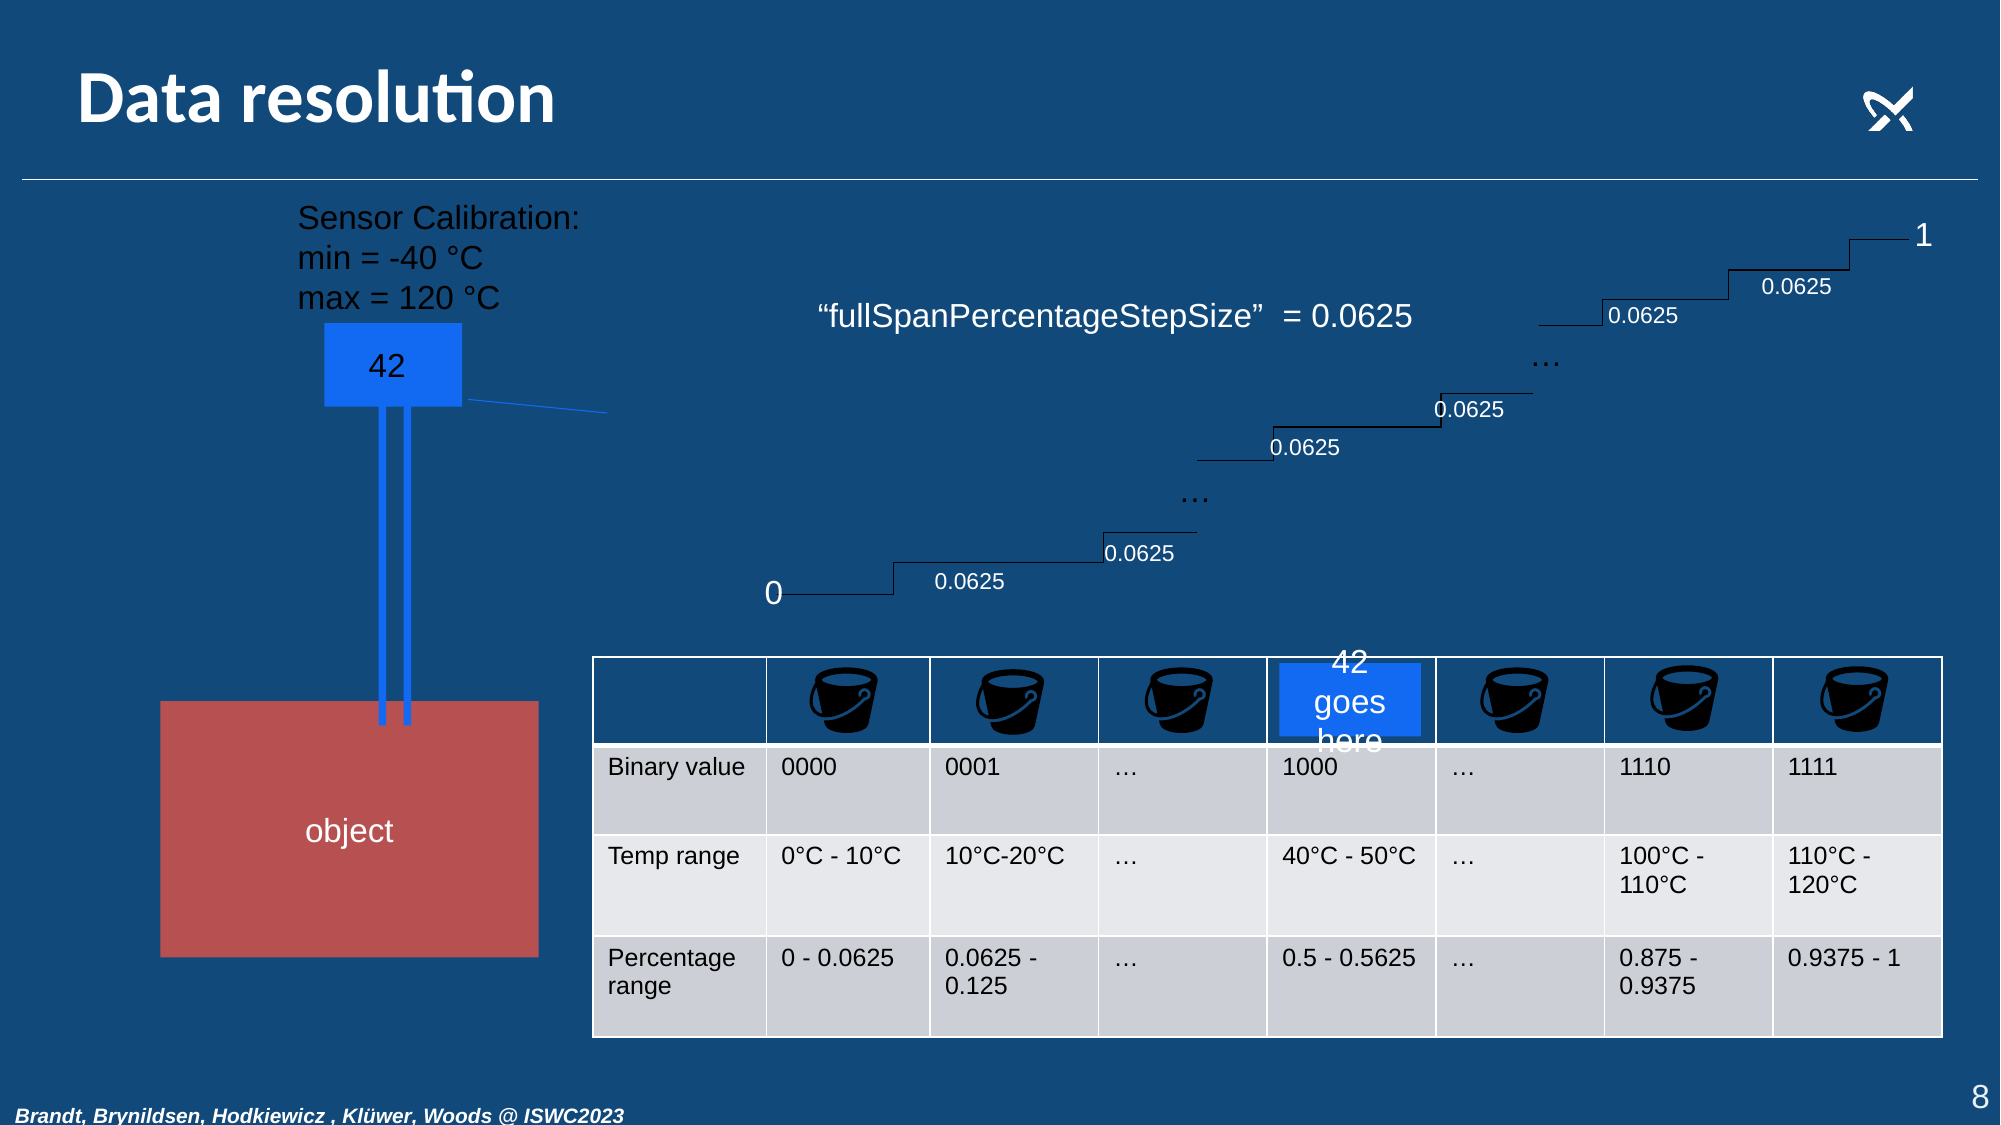

Data resolution
Sensor Calibration:
min = -40 °C
max = 120 °C
1

0.0625
0.0625
…
0.0625
0.0625
…
0.0625
0
“fullSpanPercentageStepSize”  = 0.0625

42
4 bit register (memory)

1
0
Analog to digital
0
0
0.0625
0.0625
Q: How many “buckets”?     Answer: 2^4 = 16

|  |  |  |  |  |  |  |  |
| --- | --- | --- | --- | --- | --- | --- | --- |
| Binary value | 0000 | 0001 | … | 1000 | … | 1110 | 1111 |
| Temp range | 0°C - 10°C | 10°C-20°C | … | 40°C - 50°C | … | 100°C - 110°C | 110°C - 120°C |
| Percentage range | 0 - 0.0625 | 0.0625 -0.125 | … | 0.5 - 0.5625 | … | 0.875 - 0.9375 | 0.9375 - 1 |
42 goes here

object
8
Brandt, Brynildsen, Hodkiewicz , Klüwer, Woods @ ISWC2023